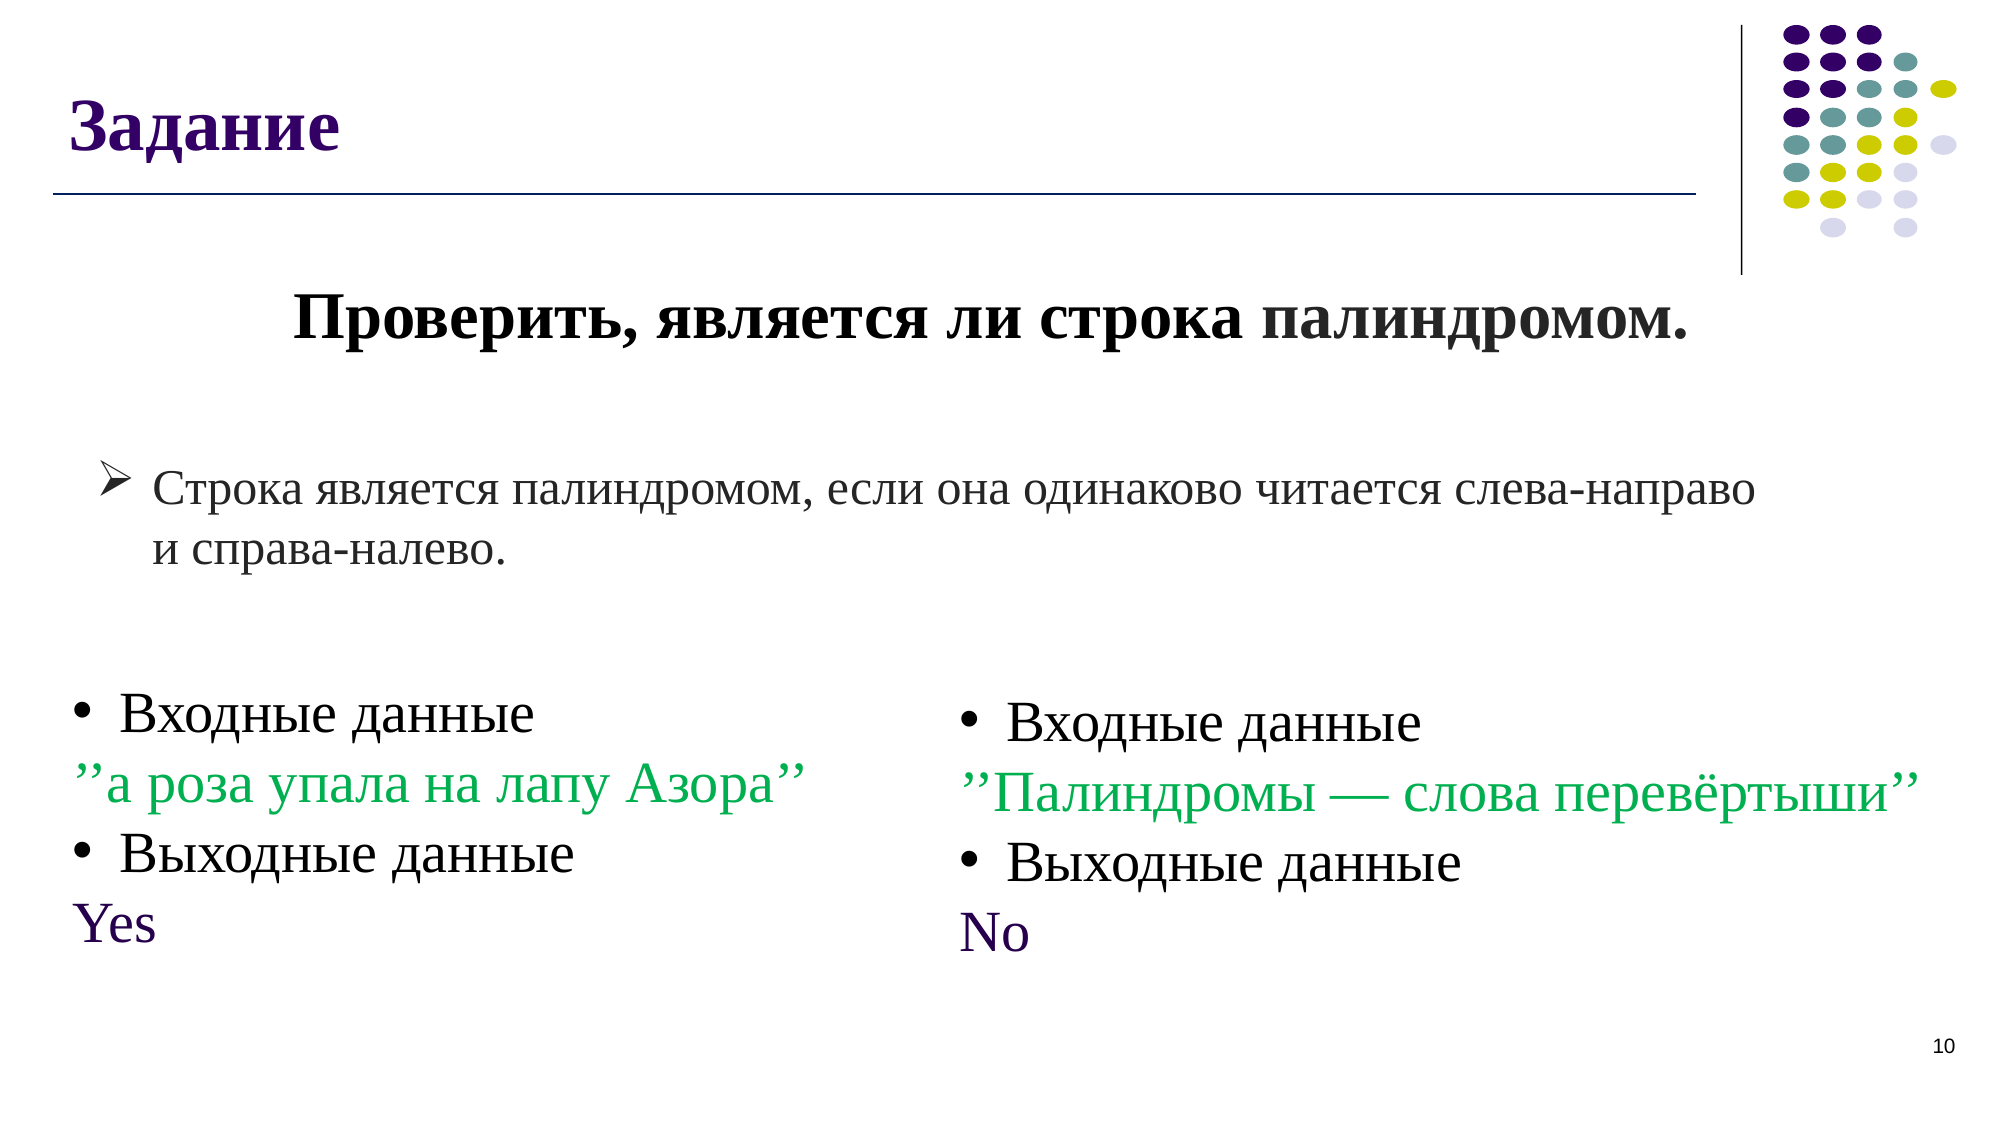

# Задание
Проверить, является ли строка палиндромом.
Строка является палиндромом, если она одинаково читается слева-направо и справа-налево.
Входные данные
’’а роза упала на лапу Азора’’
Выходные данные
Yes
Входные данные
’’Палиндромы — слова перевёртыши’’
Выходные данные
No
10